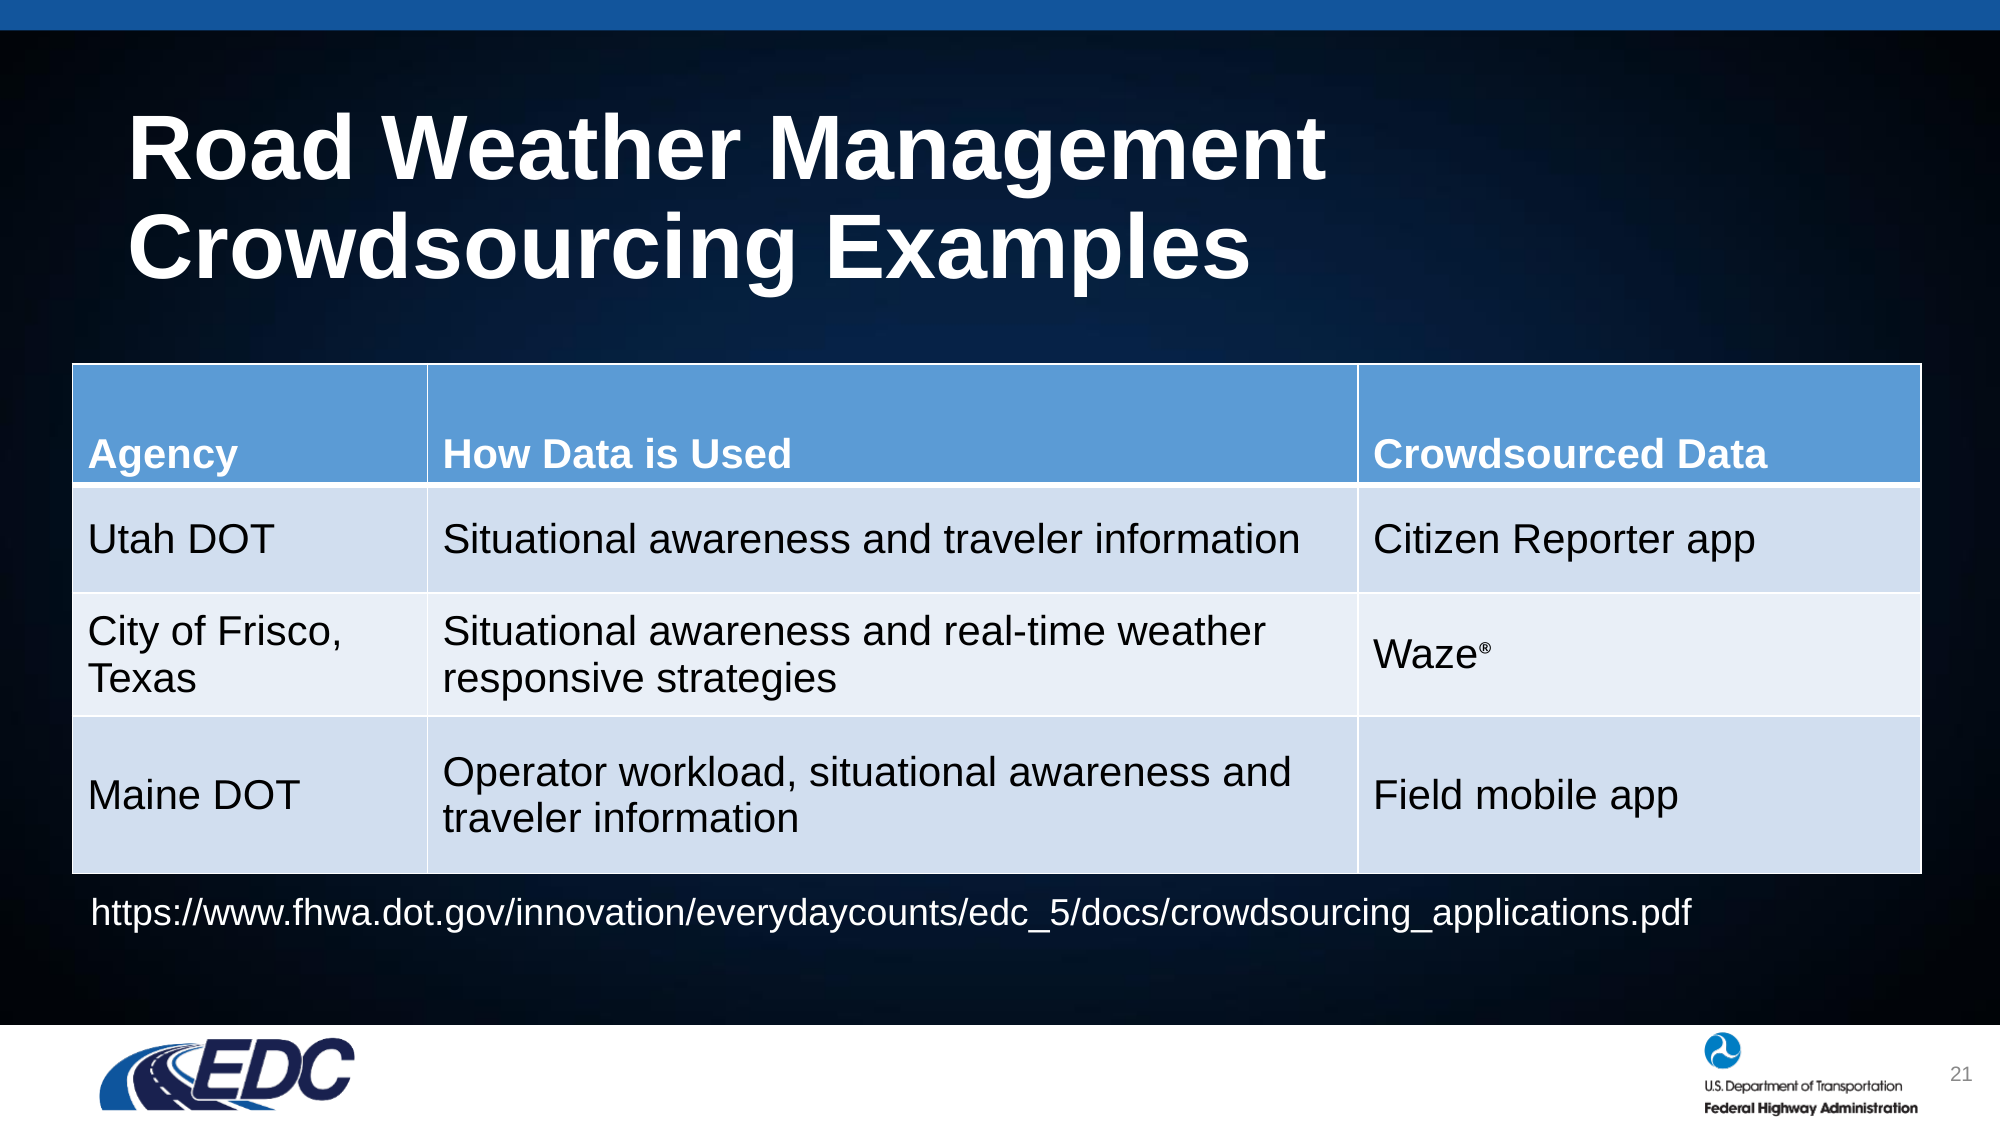

# Road Weather Management Crowdsourcing Examples
| Agency | How Data is Used | Crowdsourced Data |
| --- | --- | --- |
| Utah DOT | Situational awareness and traveler information | Citizen Reporter app |
| City of Frisco, Texas | Situational awareness and real-time weather responsive strategies | Waze® |
| Maine DOT | Operator workload, situational awareness and traveler information | Field mobile app |
https://www.fhwa.dot.gov/innovation/everydaycounts/edc_5/docs/crowdsourcing_applications.pdf
21